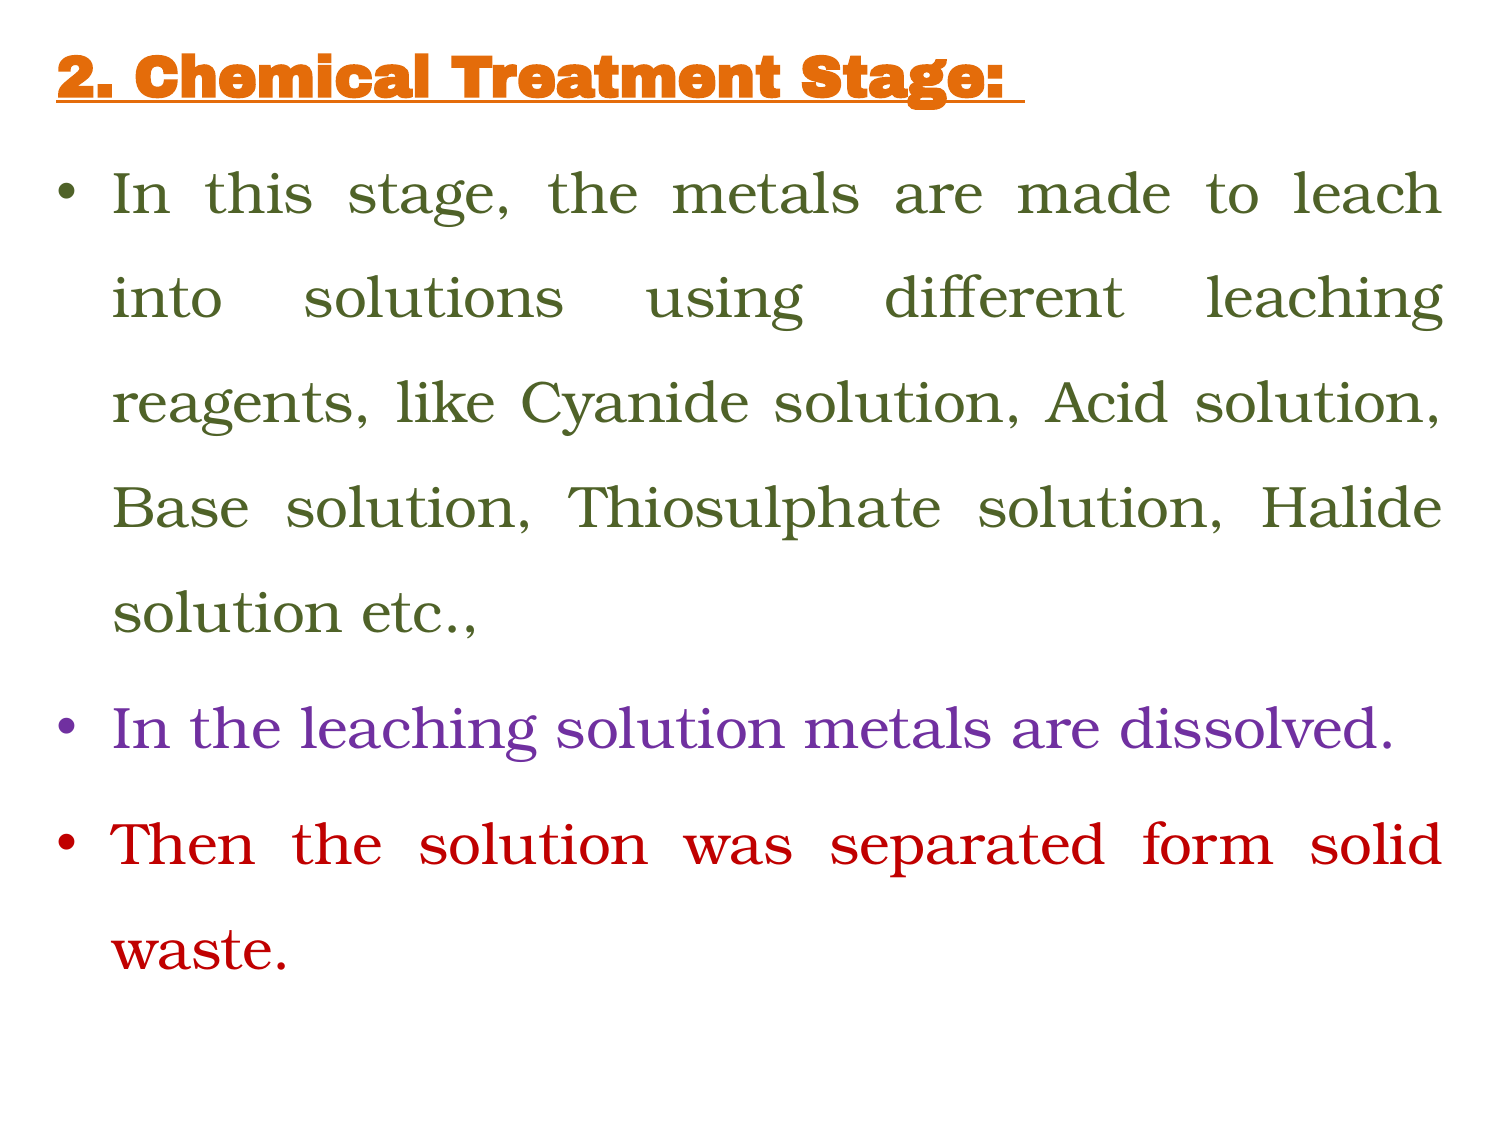

2. Chemical Treatment Stage:
In this stage, the metals are made to leach into solutions using different leaching reagents, like Cyanide solution, Acid solution, Base solution, Thiosulphate solution, Halide solution etc.,
In the leaching solution metals are dissolved.
Then the solution was separated form solid waste.